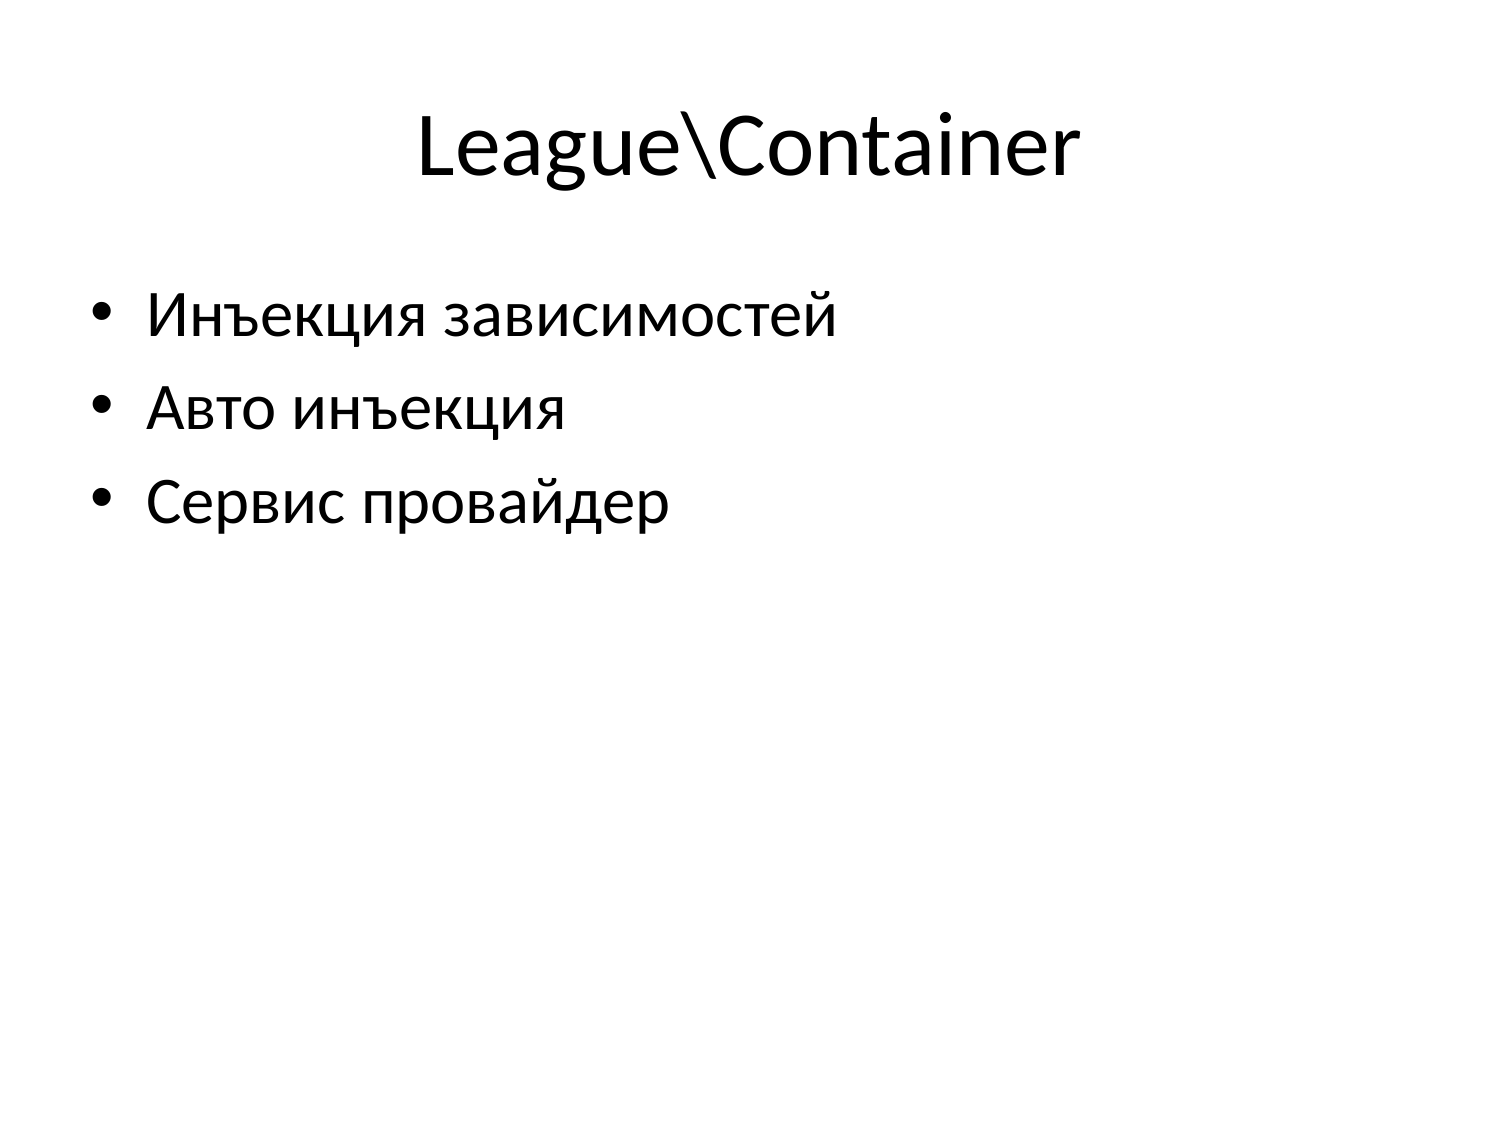

# League\Container
Инъекция зависимостей
Авто инъекция
Сервис провайдер